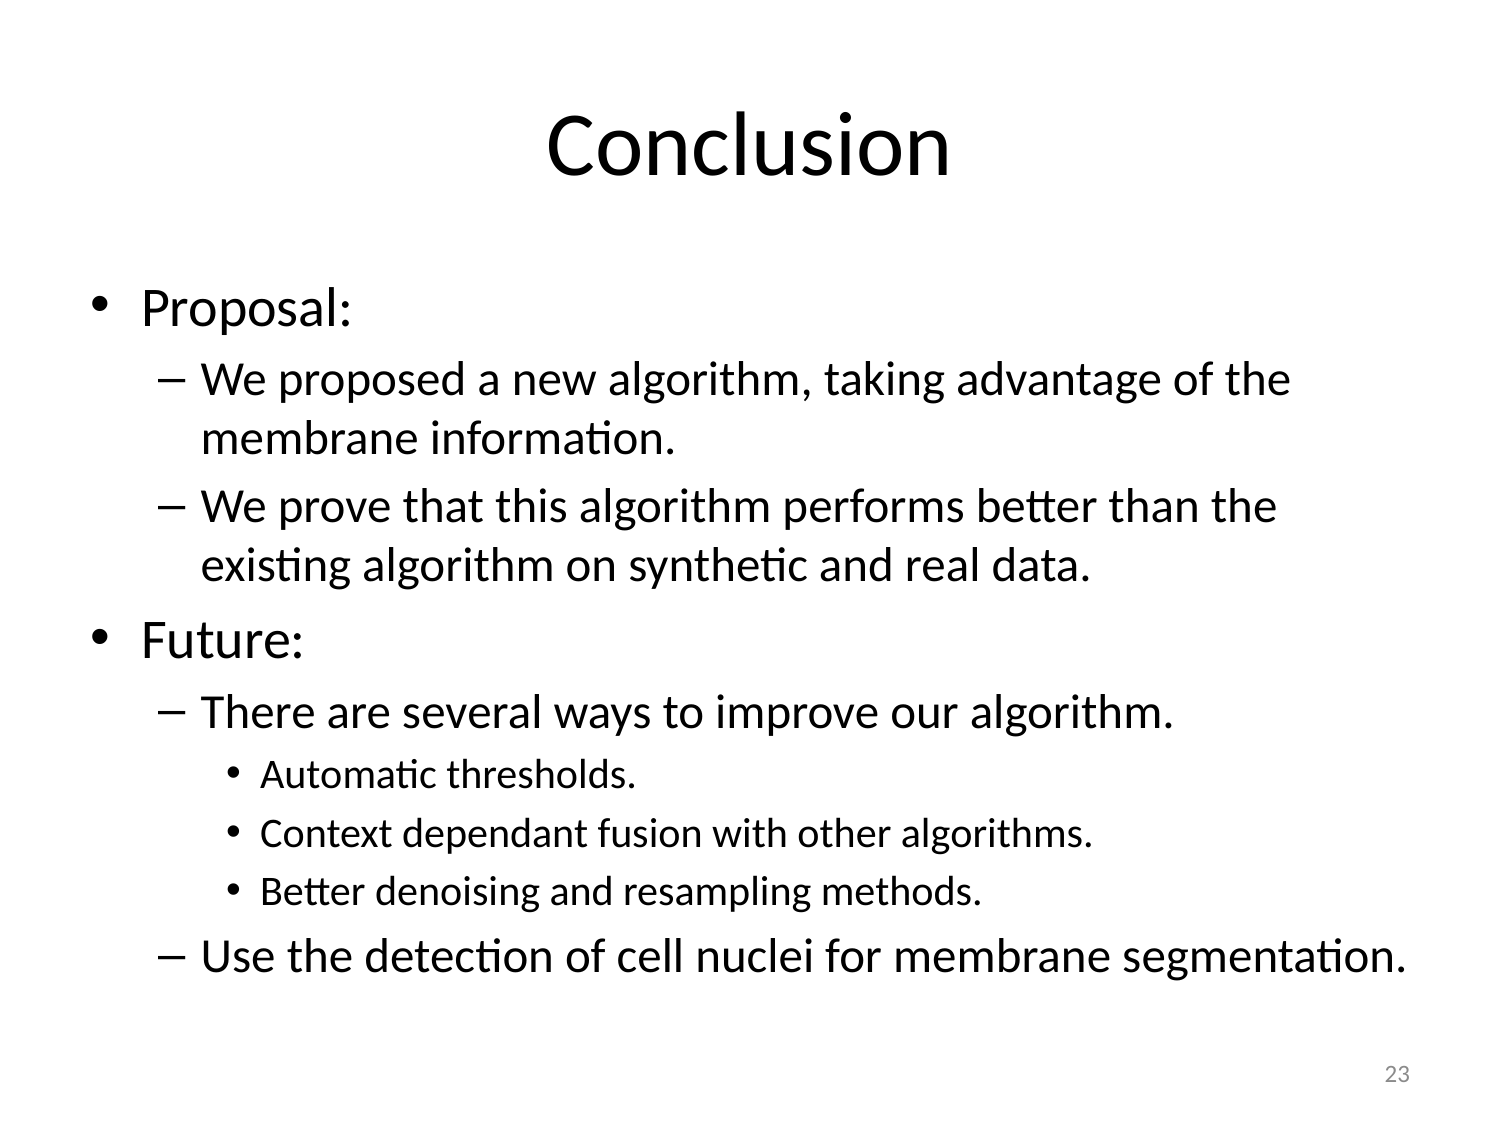

# Conclusion
Proposal:
We proposed a new algorithm, taking advantage of the membrane information.
We prove that this algorithm performs better than the existing algorithm on synthetic and real data.
Future:
There are several ways to improve our algorithm.
Automatic thresholds.
Context dependant fusion with other algorithms.
Better denoising and resampling methods.
Use the detection of cell nuclei for membrane segmentation.

23